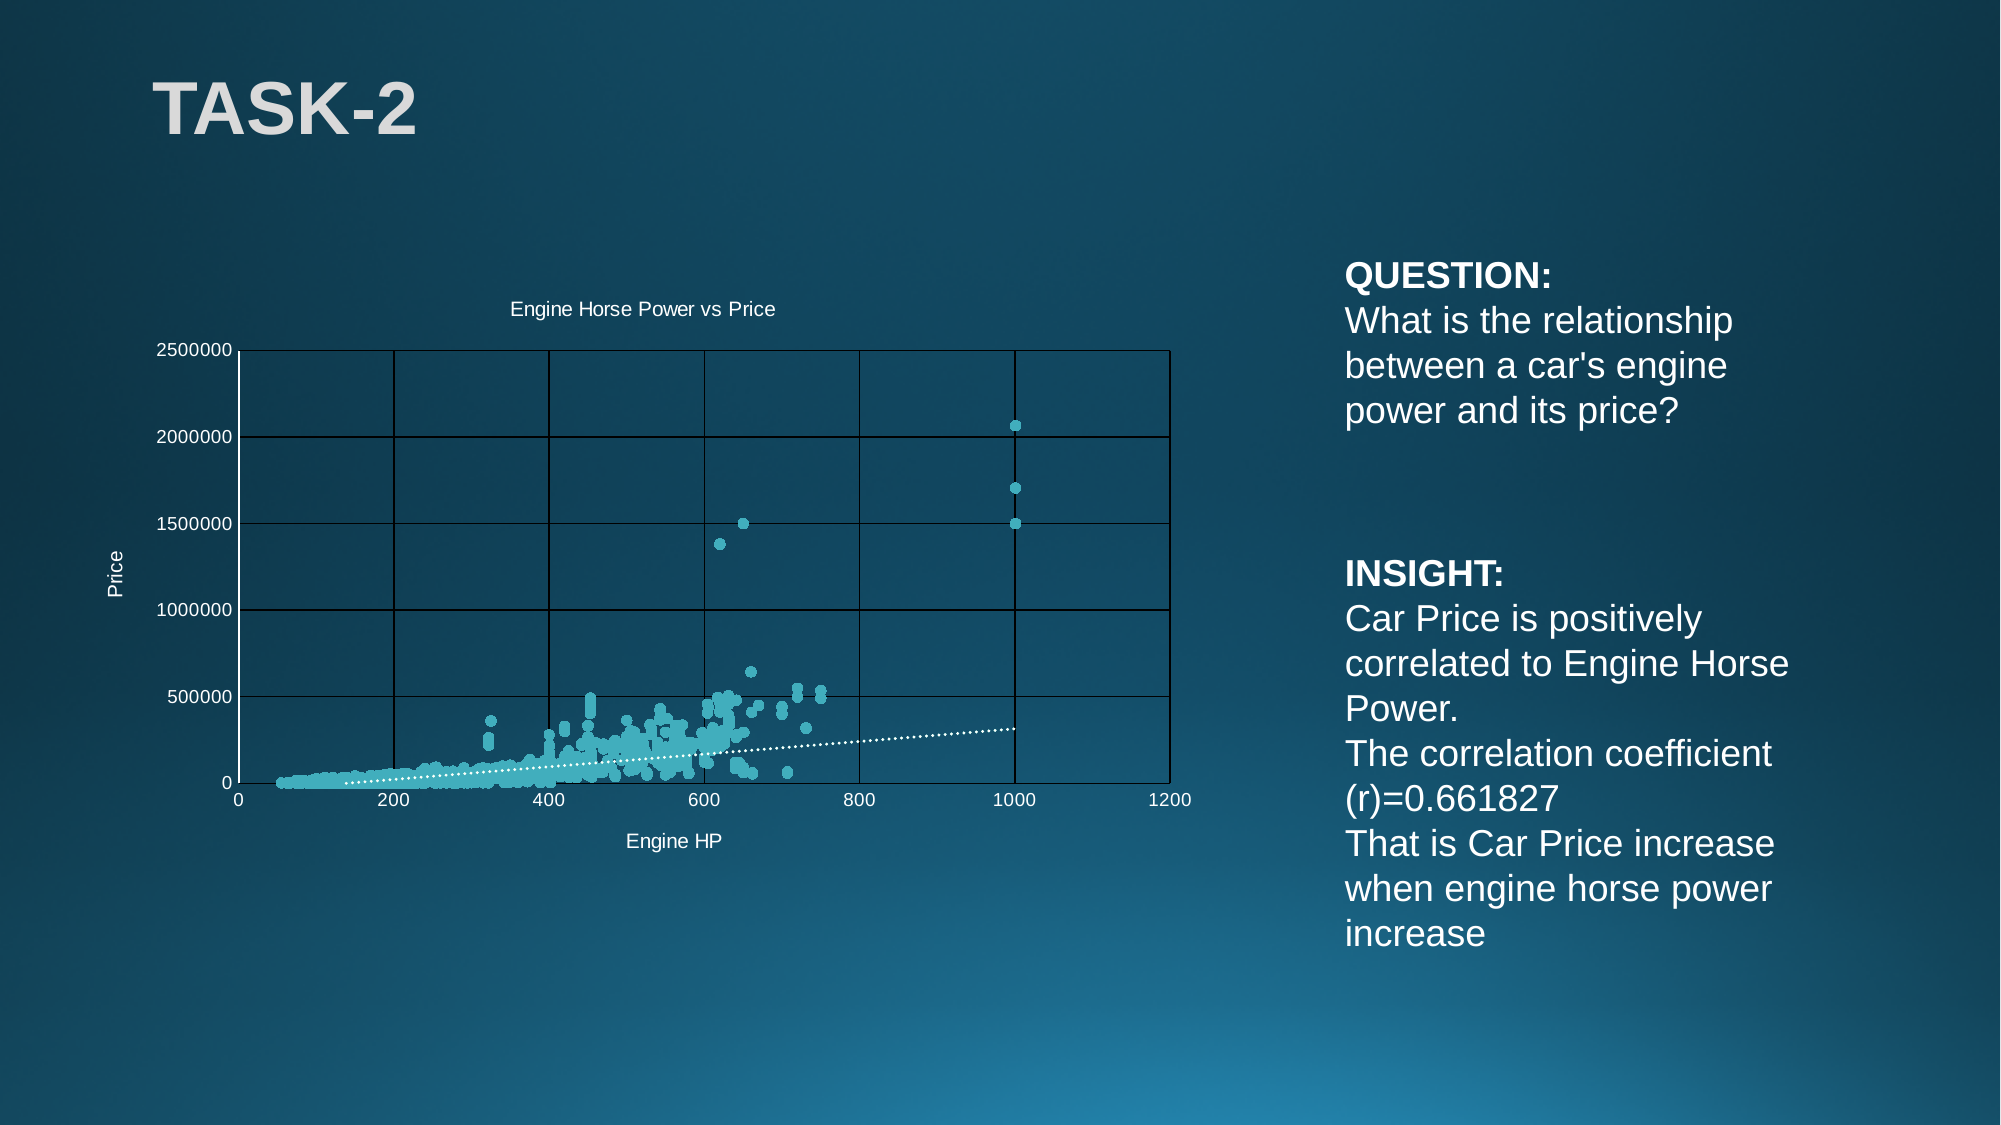

# TASK-2
QUESTION:
What is the relationship between a car's engine power and its price?

### Chart: Engine Horse Power vs Price

| Category | MSRP |
|---|---|
INSIGHT:
Car Price is positively correlated to Engine Horse Power.
The correlation coefficient (r)=0.661827
That is Car Price increase when engine horse power increase